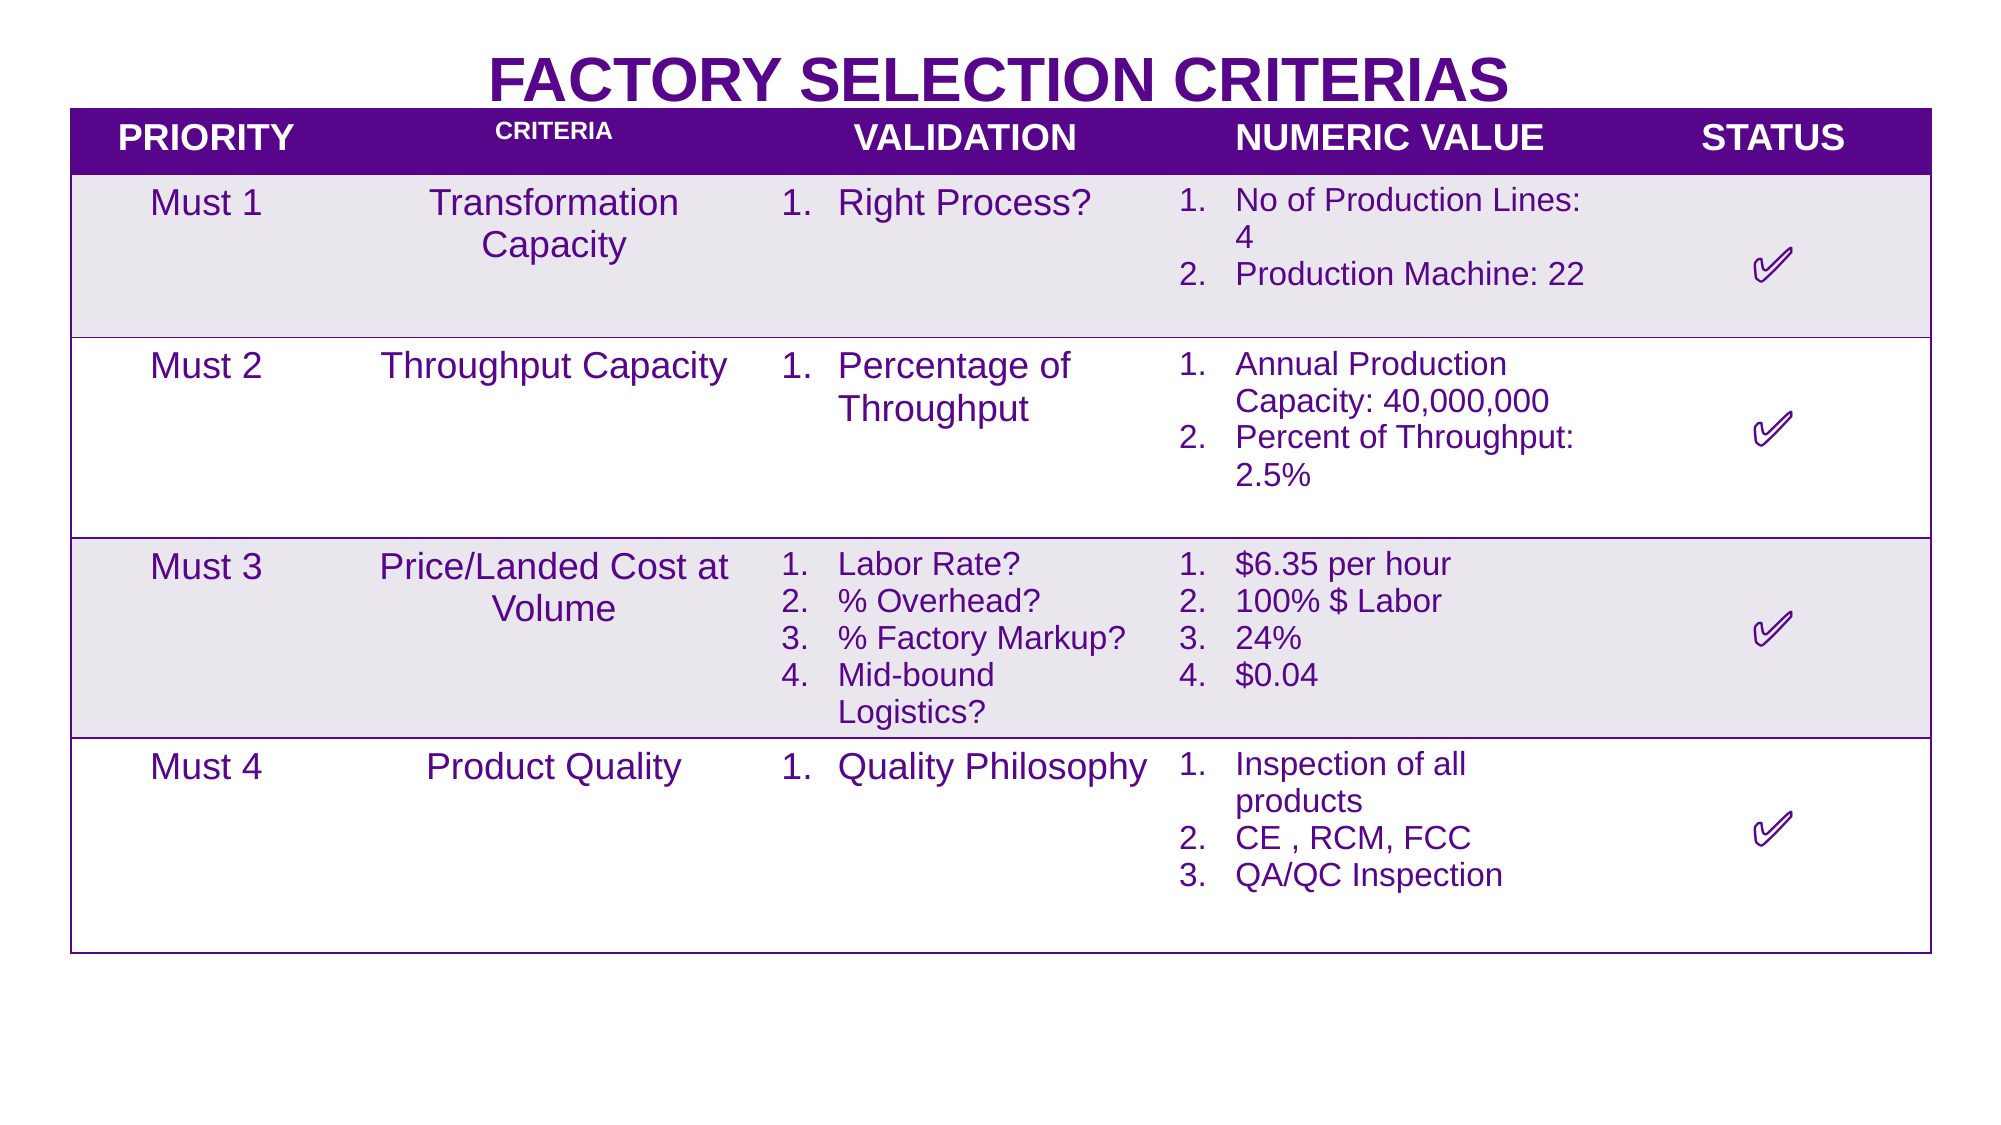

# FACTORY SELECTION CRITERIAS
| PRIORITY | CRITERIA | VALIDATION | NUMERIC VALUE | STATUS |
| --- | --- | --- | --- | --- |
| Must 1 | Transformation Capacity | Right Process? | No of Production Lines: 4 Production Machine: 22 | ✅ |
| Must 2 | Throughput Capacity | Percentage of Throughput | Annual Production Capacity: 40,000,000 Percent of Throughput: 2.5% | ✅ |
| Must 3 | Price/Landed Cost at Volume | Labor Rate? % Overhead? % Factory Markup? Mid-bound Logistics? | $6.35 per hour 100% $ Labor 24% $0.04 | ✅ |
| Must 4 | Product Quality | Quality Philosophy | Inspection of all products CE , RCM, FCC QA/QC Inspection | ✅ |